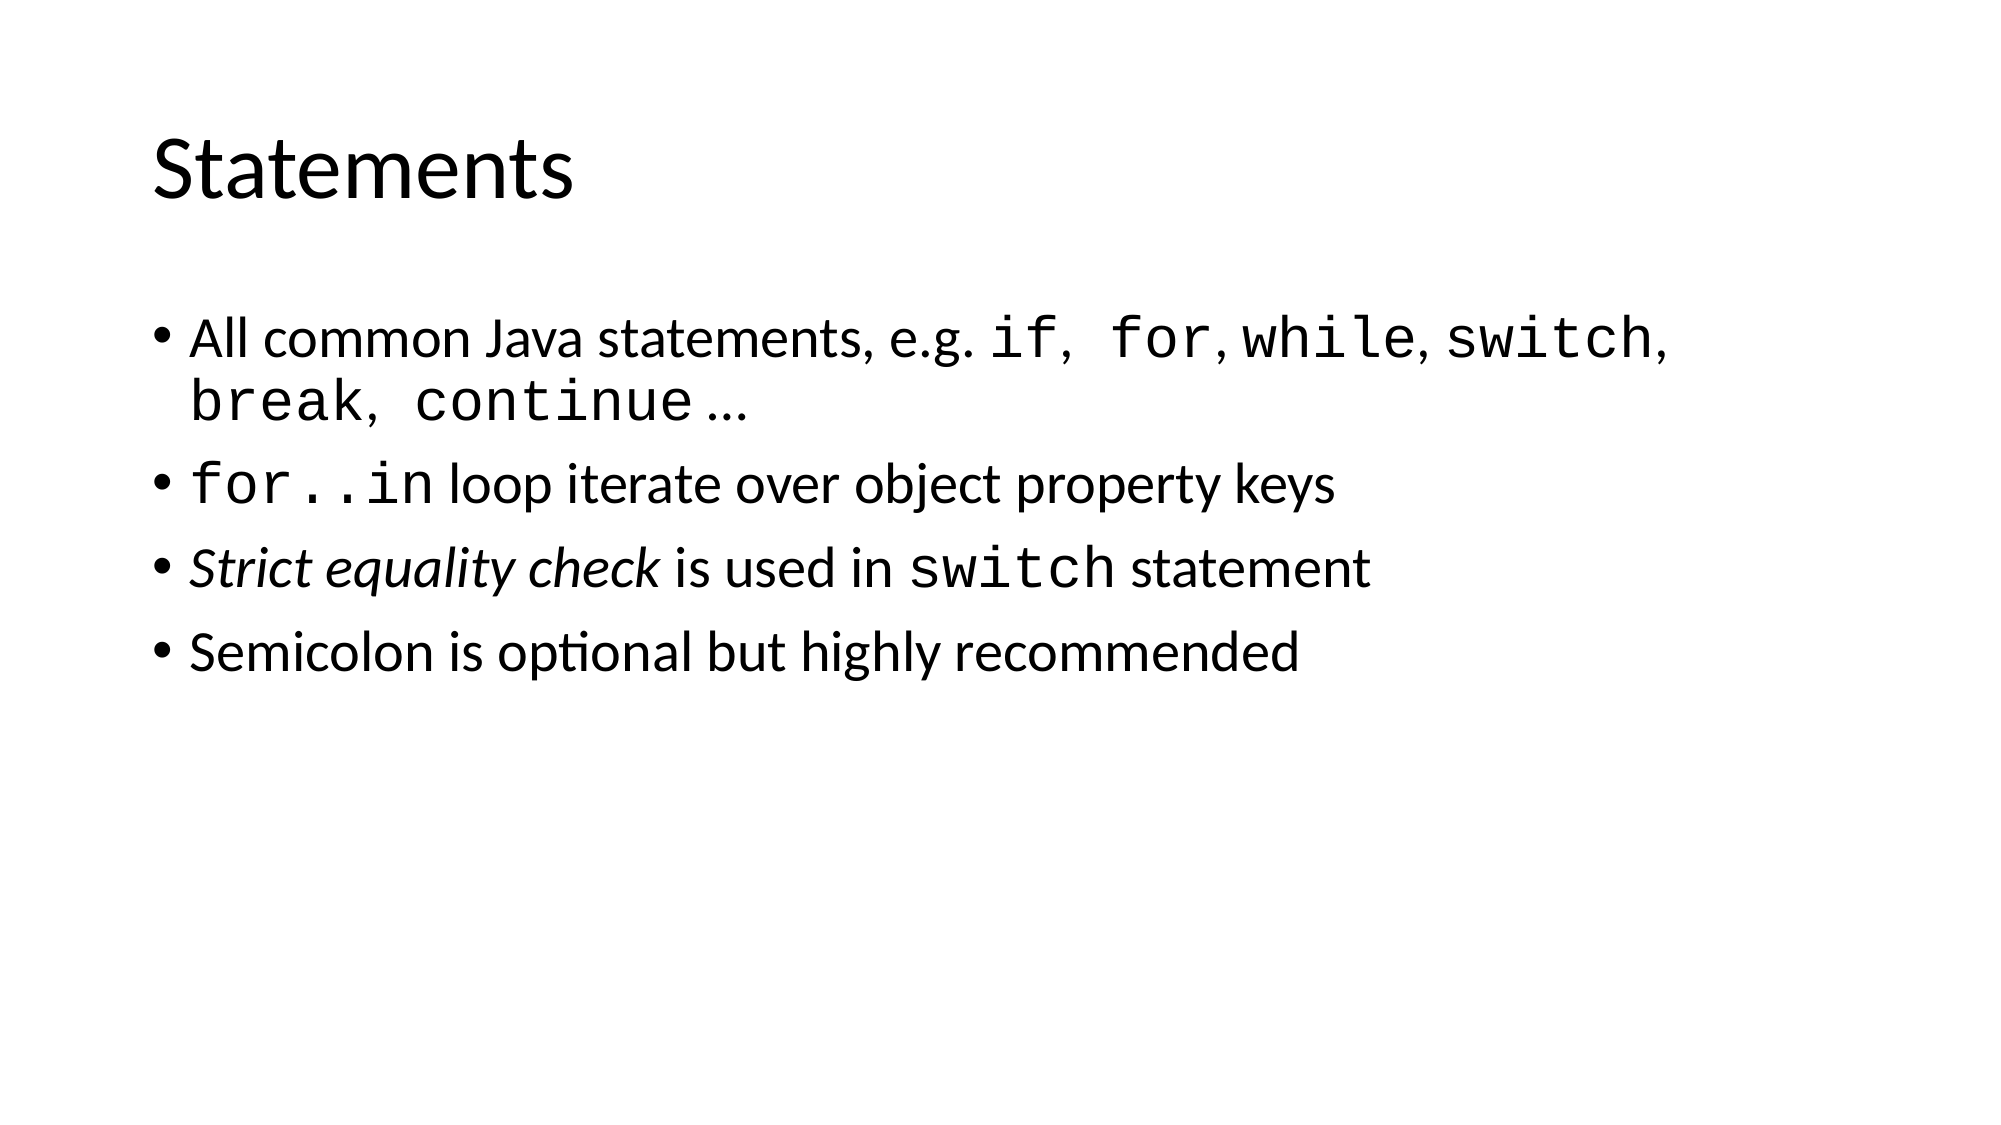

# Statements
All common Java statements, e.g. if, for, while, switch, break, continue …
for..in loop iterate over object property keys
Strict equality check is used in switch statement
Semicolon is optional but highly recommended